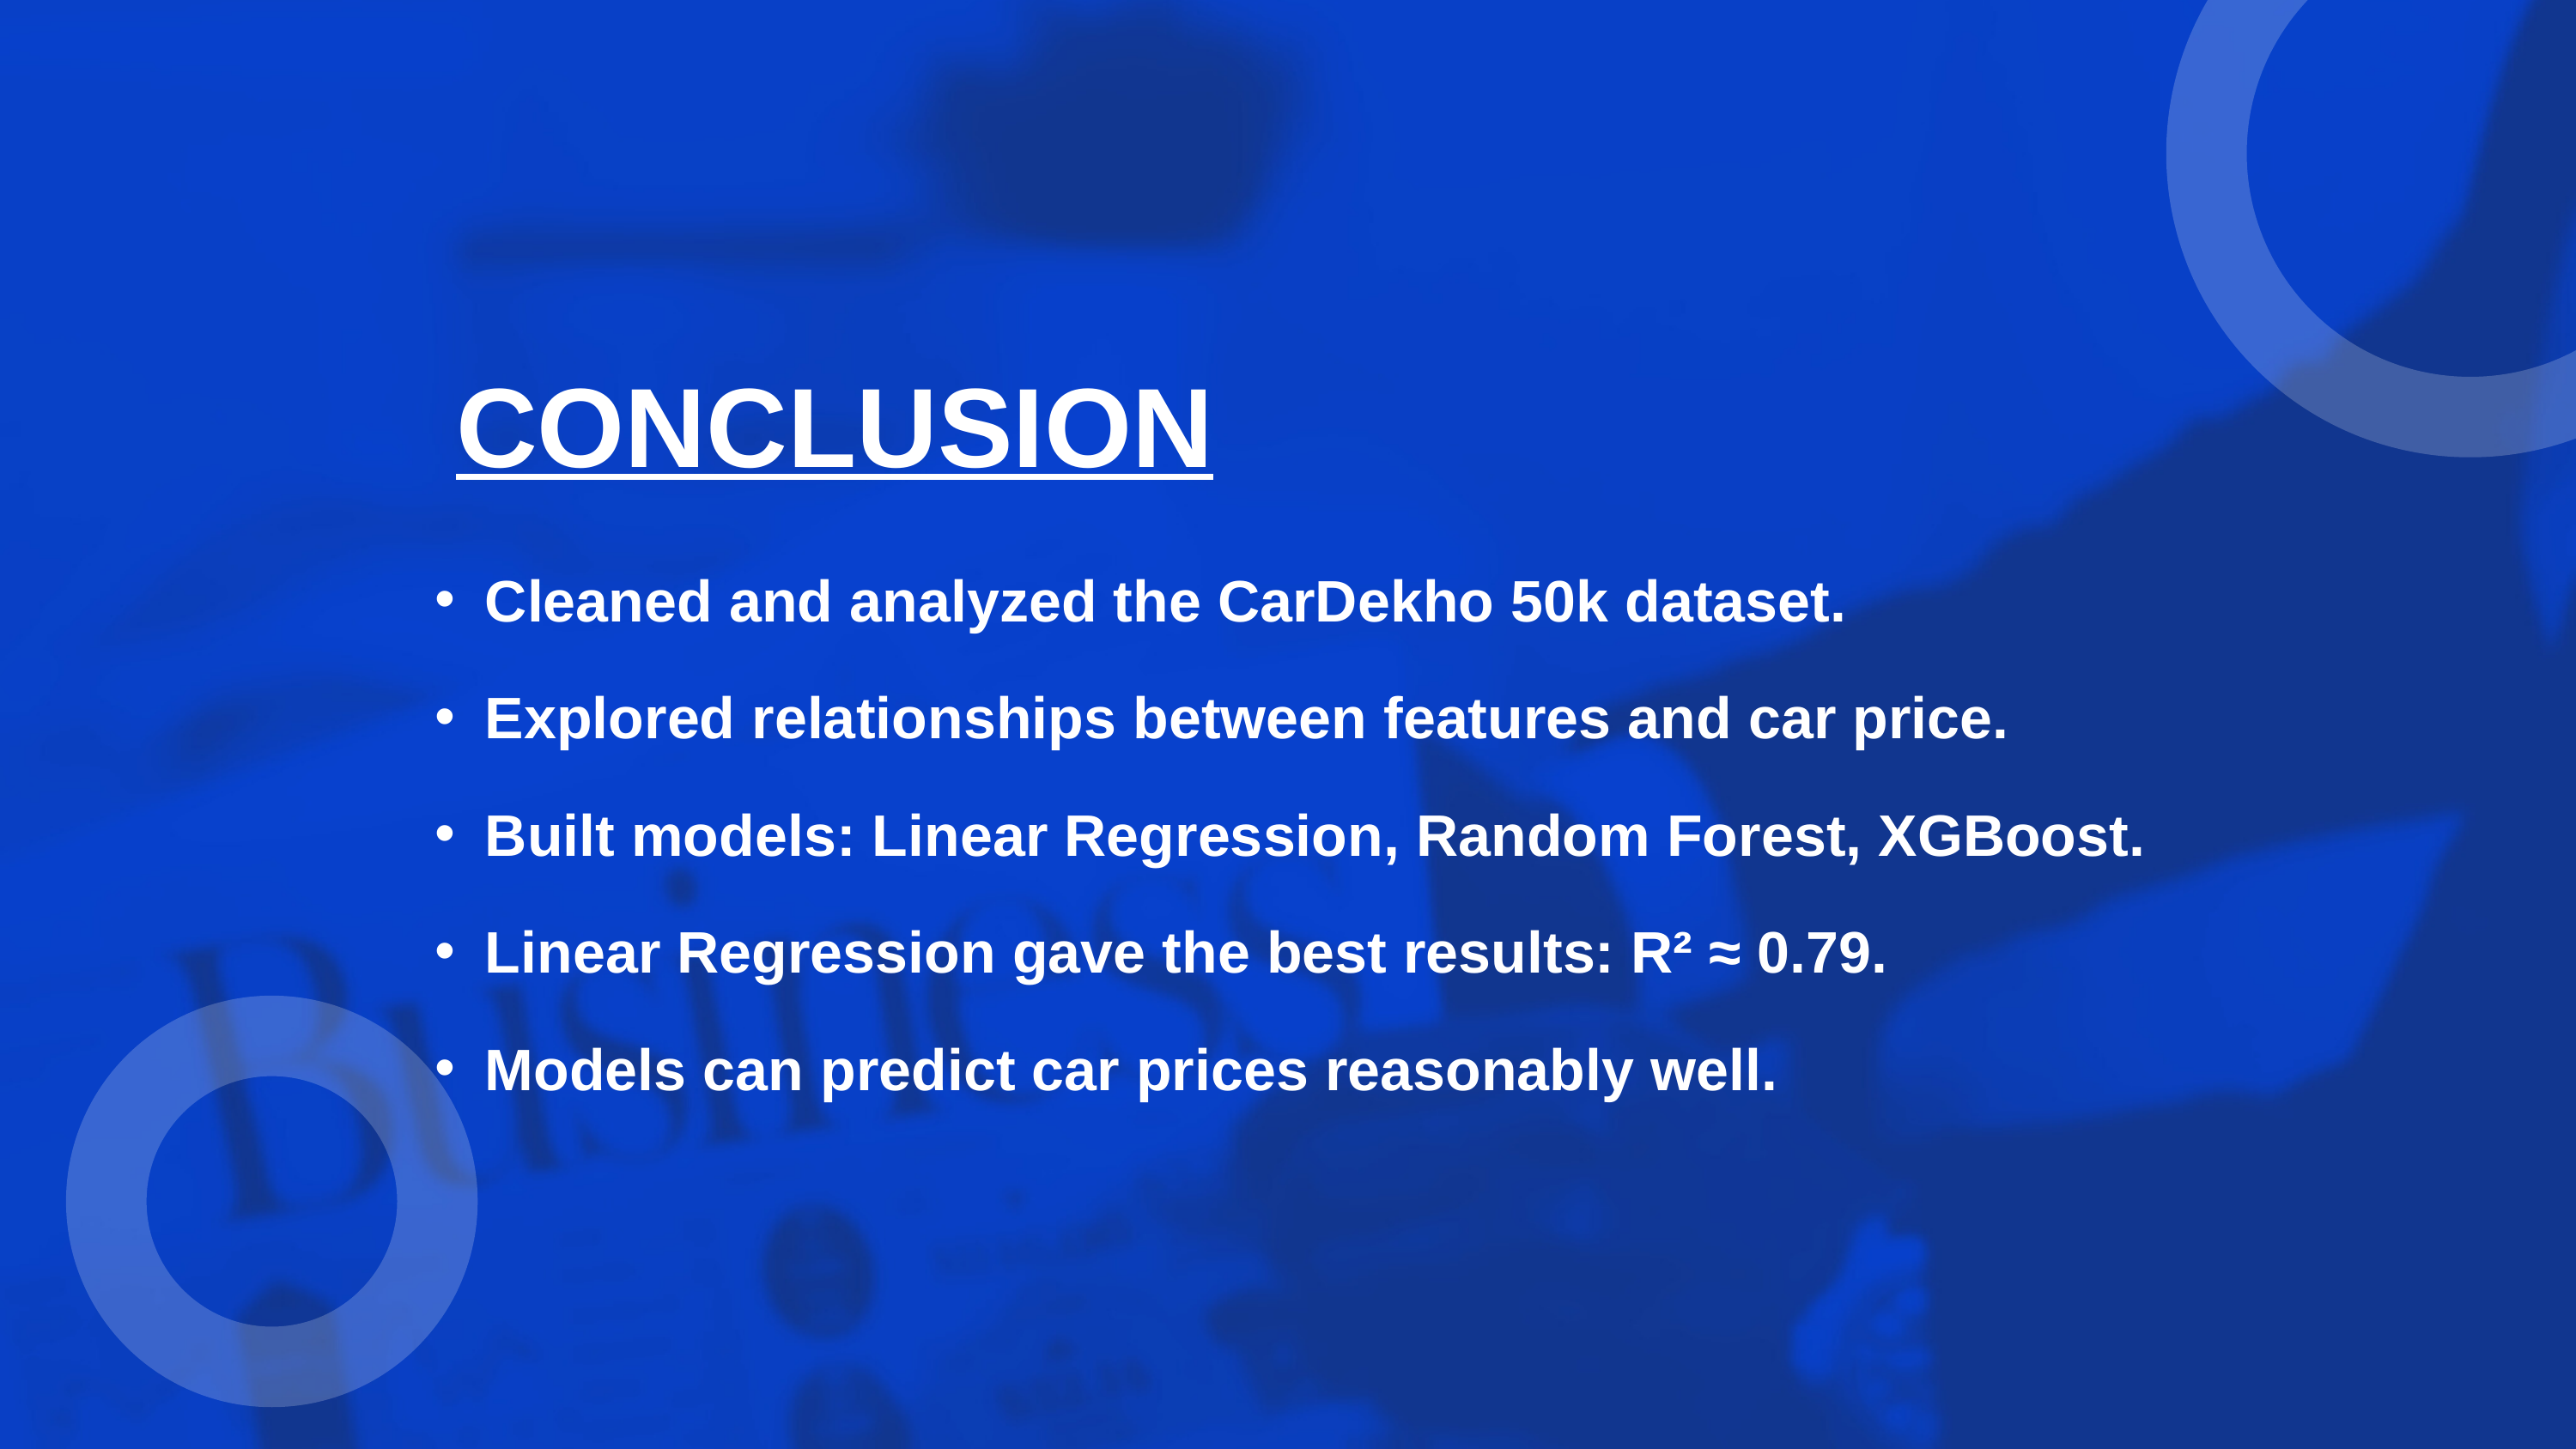

CONCLUSION
Cleaned and analyzed the CarDekho 50k dataset.
Explored relationships between features and car price.
Built models: Linear Regression, Random Forest, XGBoost.
Linear Regression gave the best results: R² ≈ 0.79.
Models can predict car prices reasonably well.